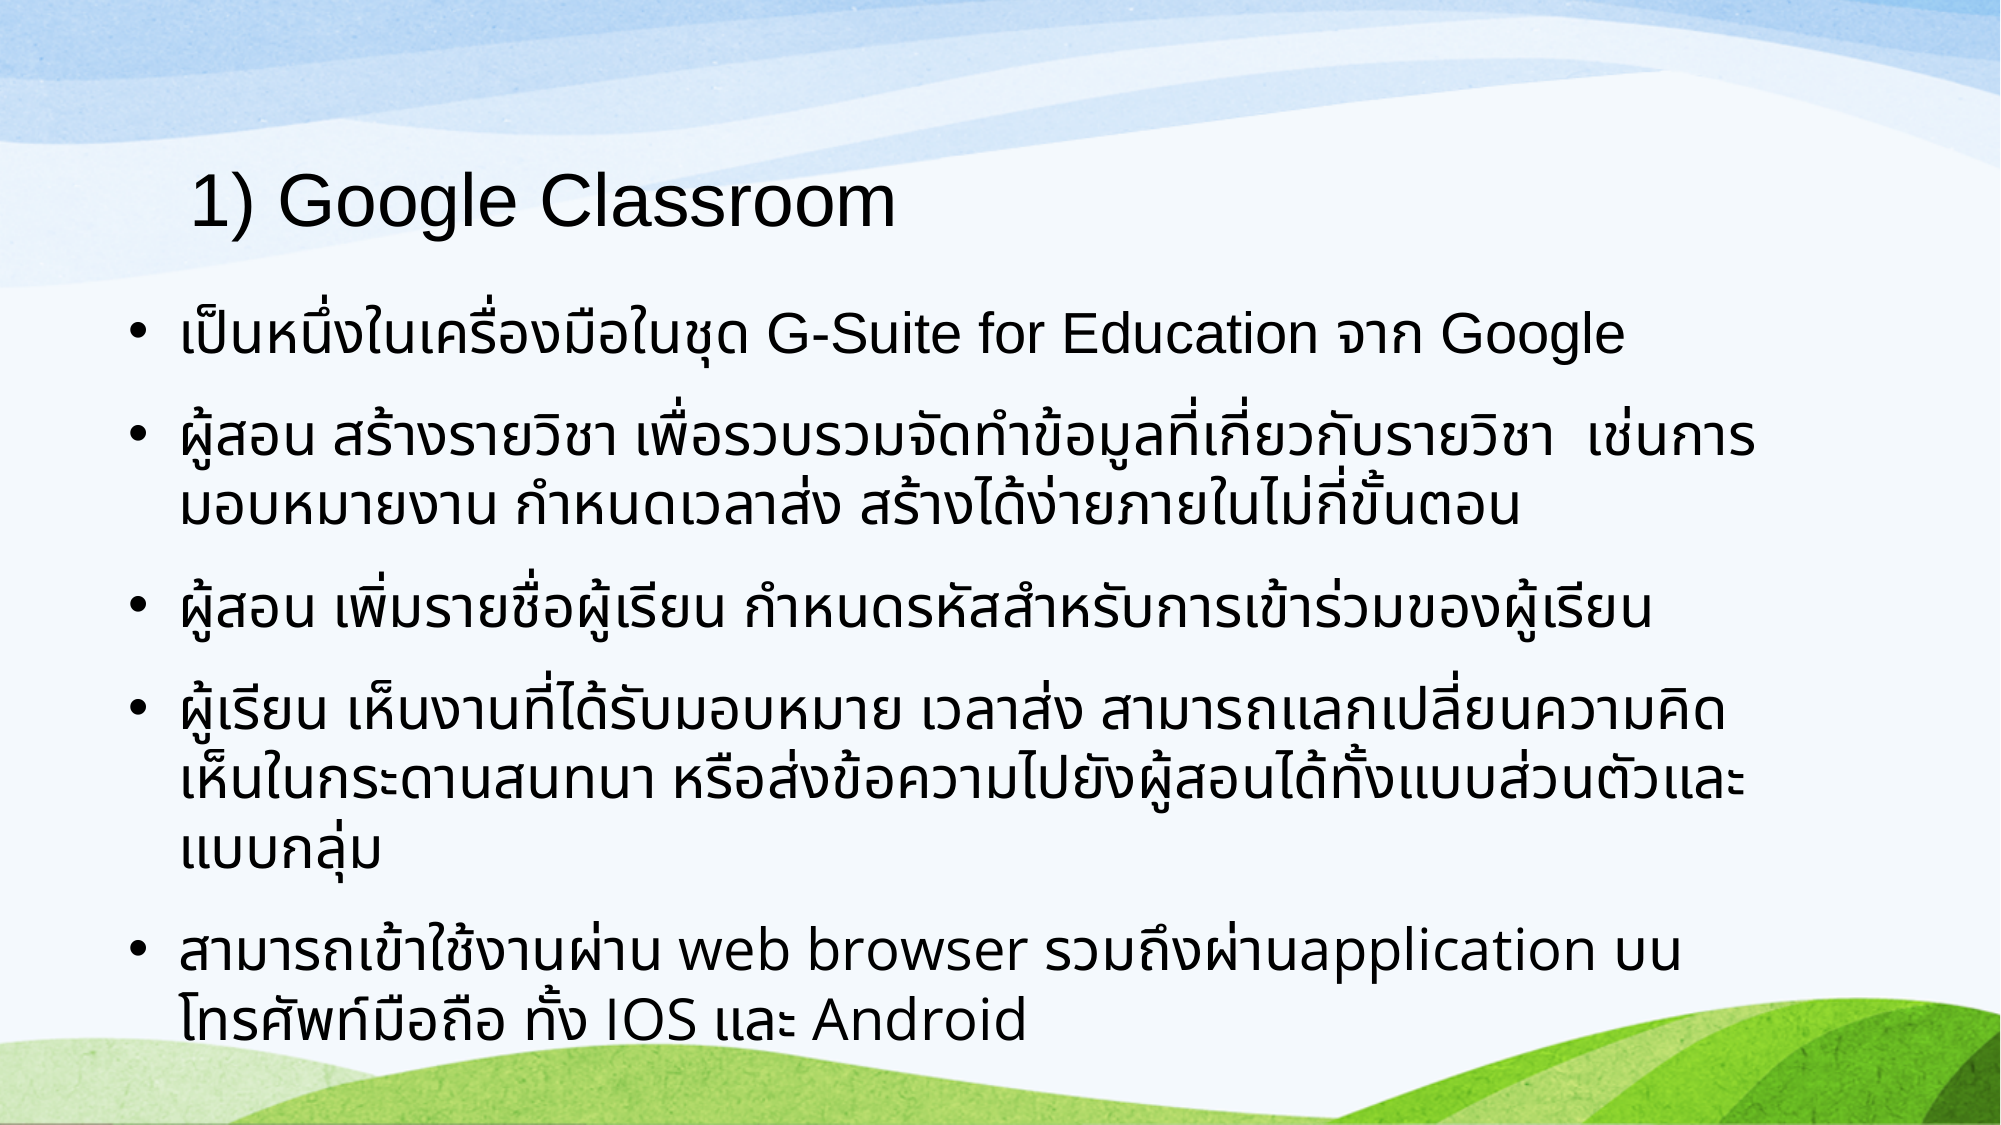

# 1) Google Classroom
เป็นหนึ่งในเครื่องมือในชุด G-Suite for Education จาก Google
ผู้สอน สร้างรายวิชา เพื่อรวบรวมจัดทำข้อมูลที่เกี่ยวกับรายวิชา  เช่นการมอบหมายงาน กำหนดเวลาส่ง สร้างได้ง่ายภายในไม่กี่ขั้นตอน
ผู้สอน เพิ่มรายชื่อผู้เรียน กำหนดรหัสสำหรับการเข้าร่วมของผู้เรียน
ผู้เรียน เห็นงานที่ได้รับมอบหมาย เวลาส่ง สามารถแลกเปลี่ยนความคิดเห็นในกระดานสนทนา หรือส่งข้อความไปยังผู้สอนได้ทั้งแบบส่วนตัวและแบบกลุ่ม
สามารถเข้าใช้งานผ่าน web browser รวมถึงผ่านapplication บนโทรศัพท์มือถือ ทั้ง IOS และ Android